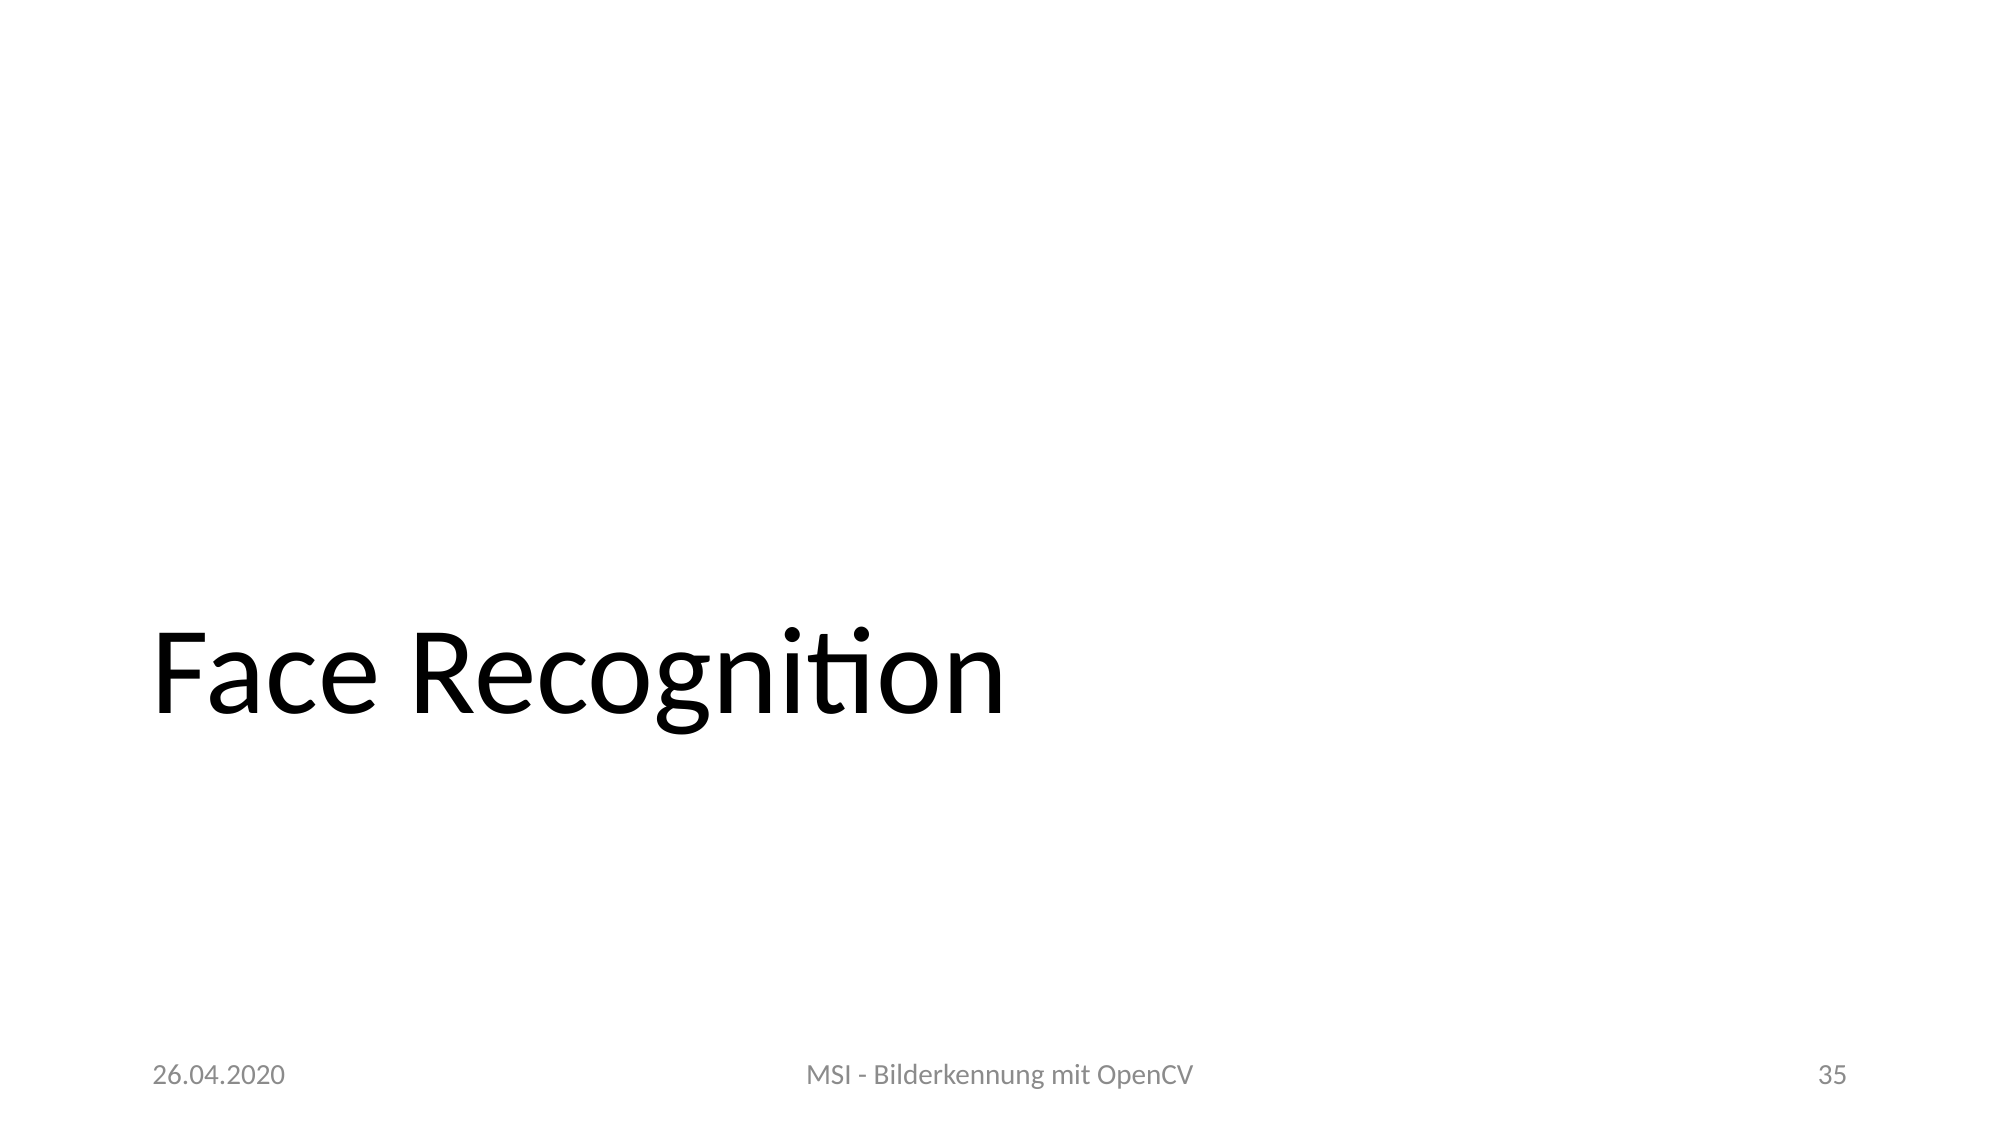

# Face Recognition
26.04.2020
MSI - Bilderkennung mit OpenCV
35